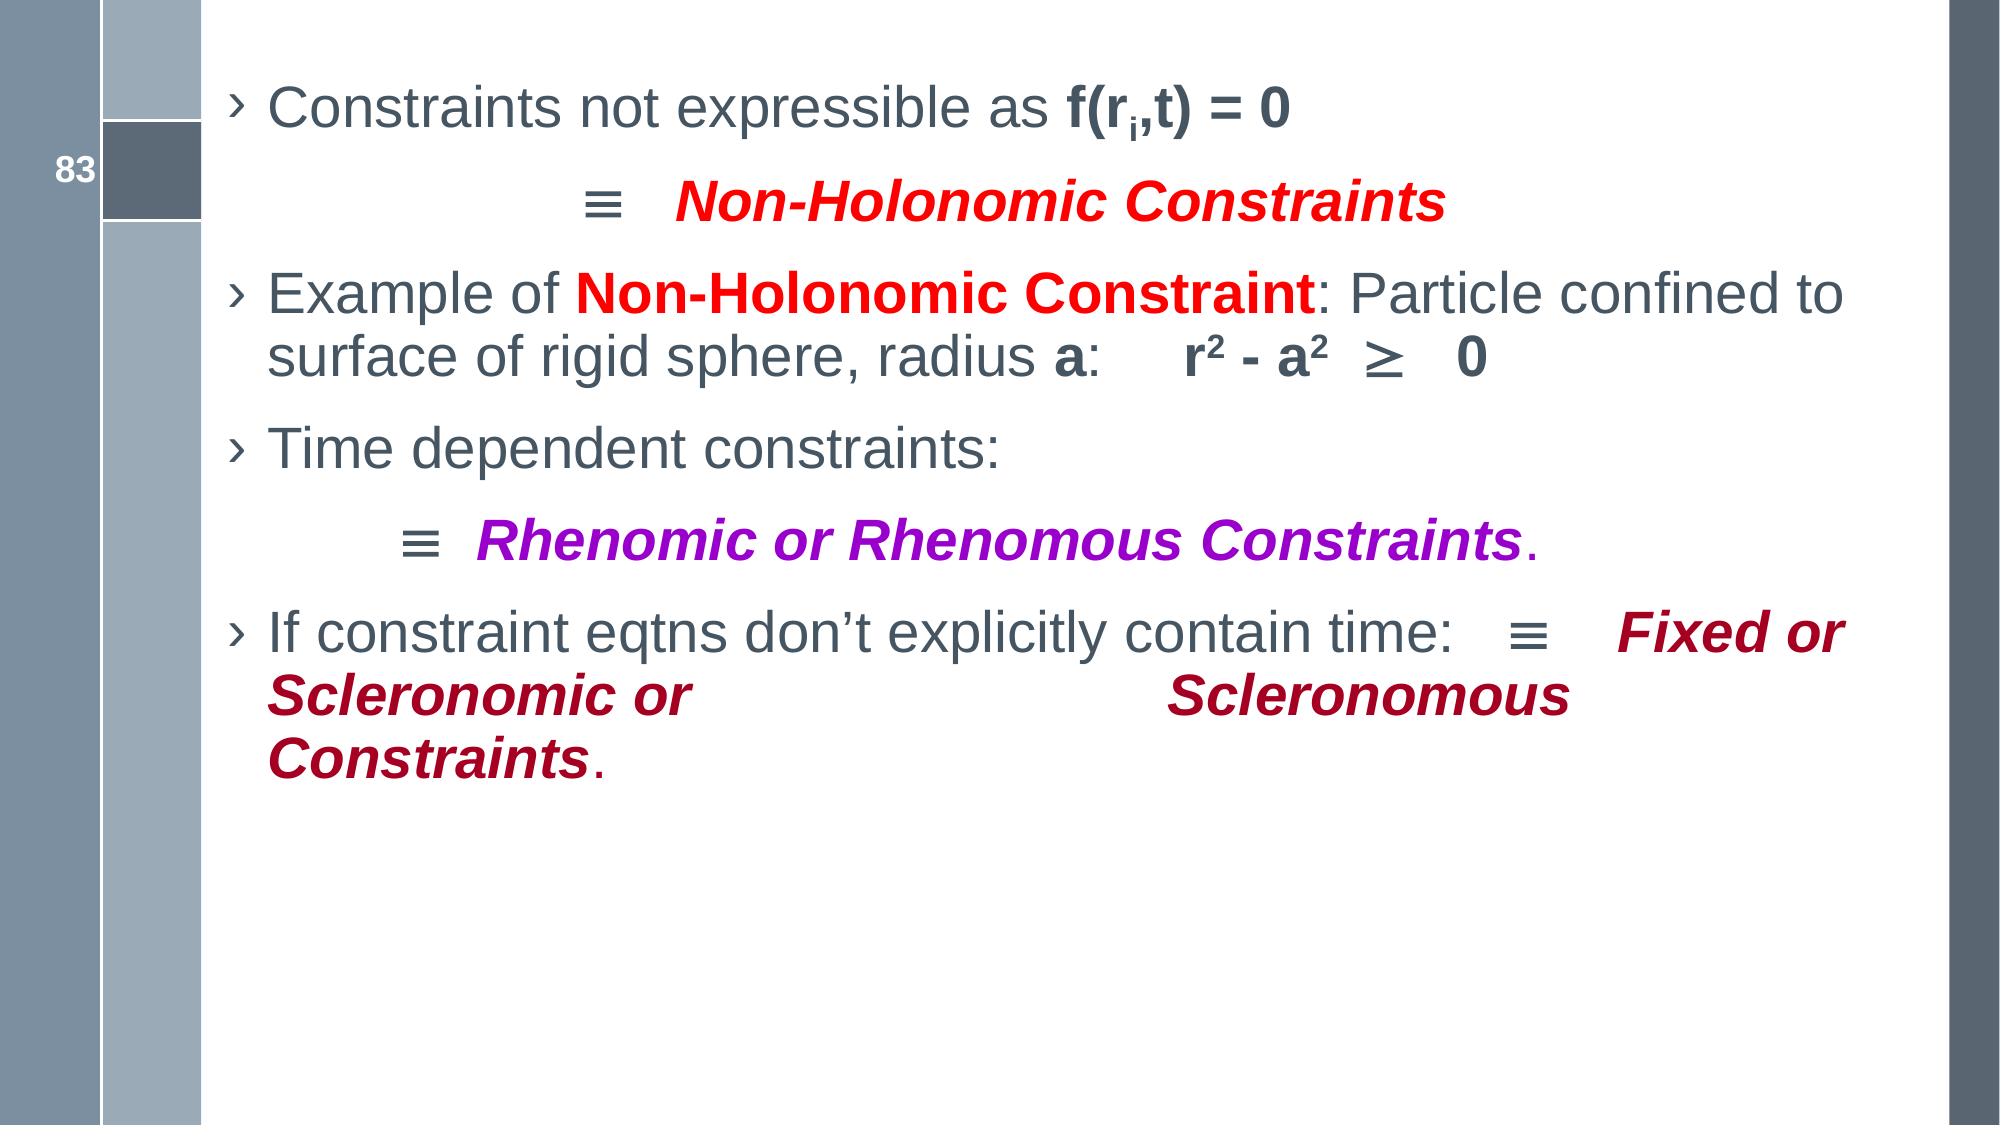

Constraints not expressible as f(ri,t) = 0
		          ≡   Non-Holonomic Constraints
Example of Non-Holonomic Constraint: Particle confined to surface of rigid sphere, radius a: 	 r2 - a2  ≥   0
Time dependent constraints:
	        ≡  Rhenomic or Rhenomous Constraints.
If constraint eqtns don’t explicitly contain time:   ≡ 	Fixed or Scleronomic or 				Scleronomous Constraints.